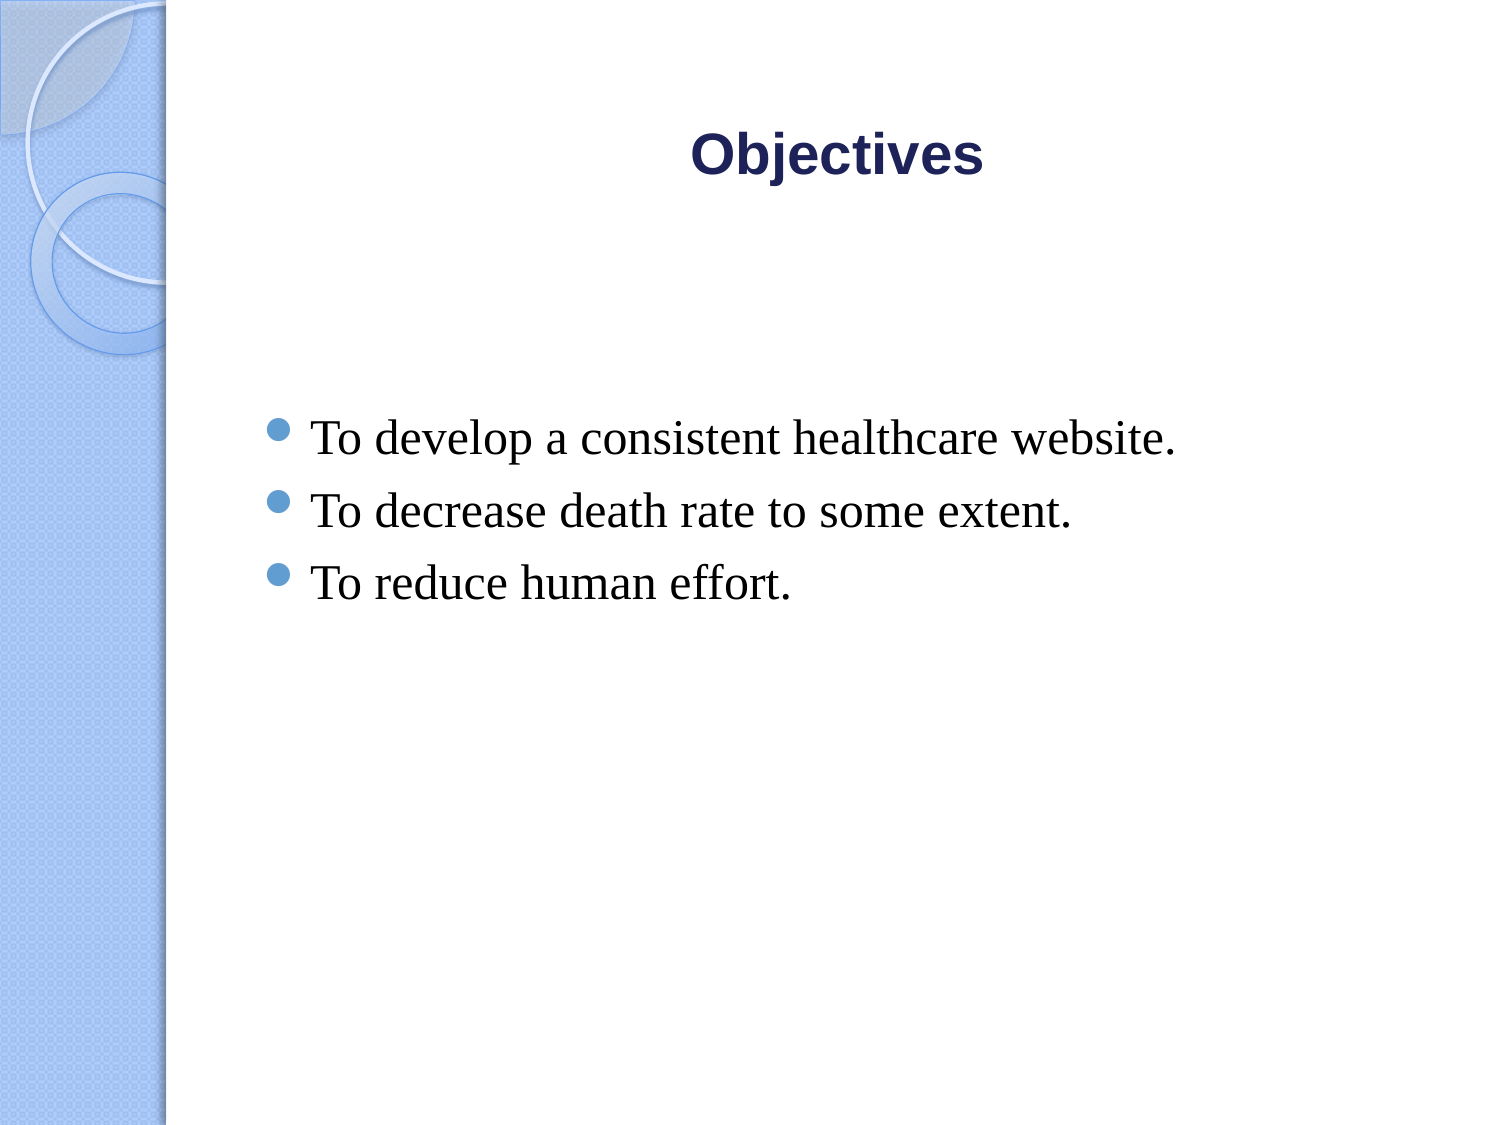

# Objectives
To develop a consistent healthcare website.
To decrease death rate to some extent.
To reduce human effort.